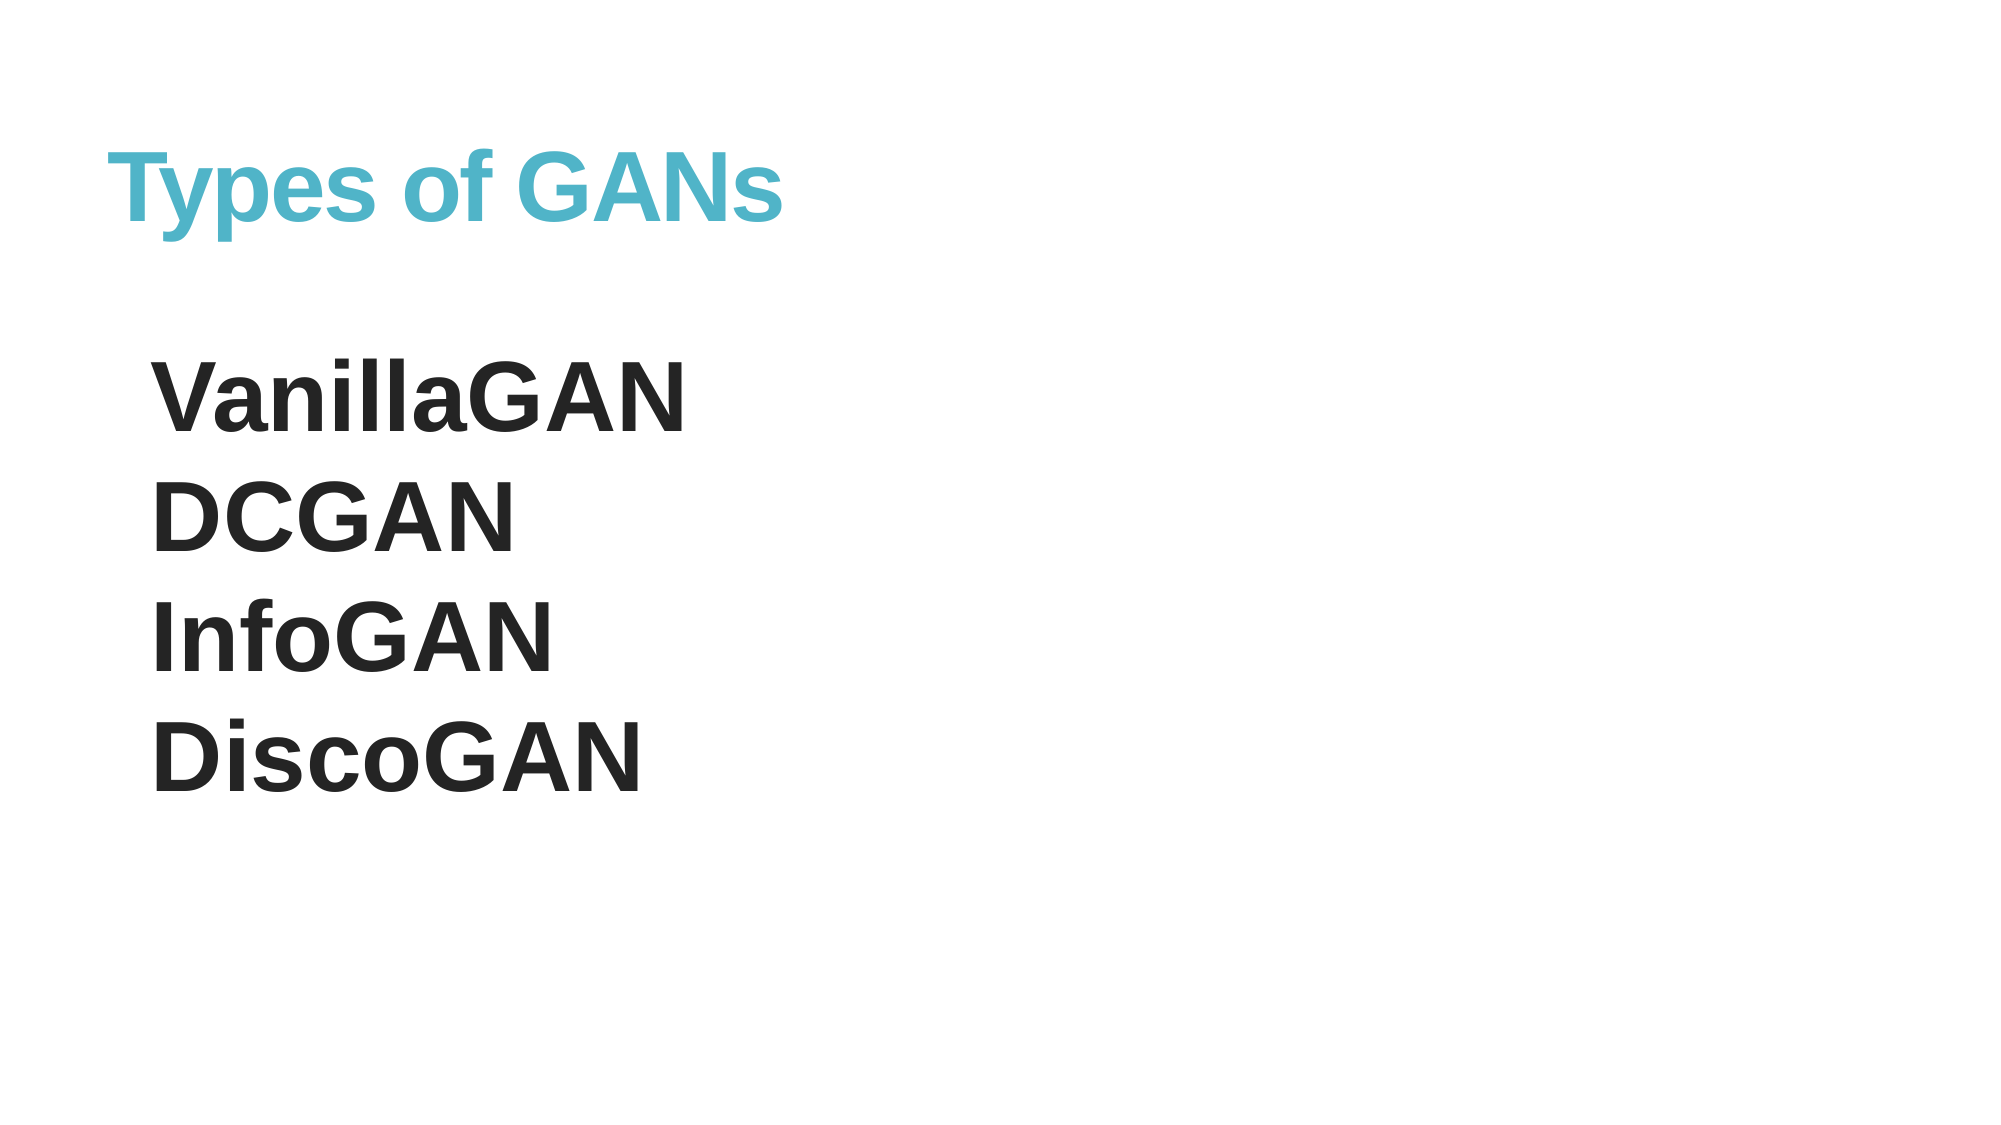

# Types of GANs
VanillaGAN
DCGAN
InfoGAN
DiscoGAN